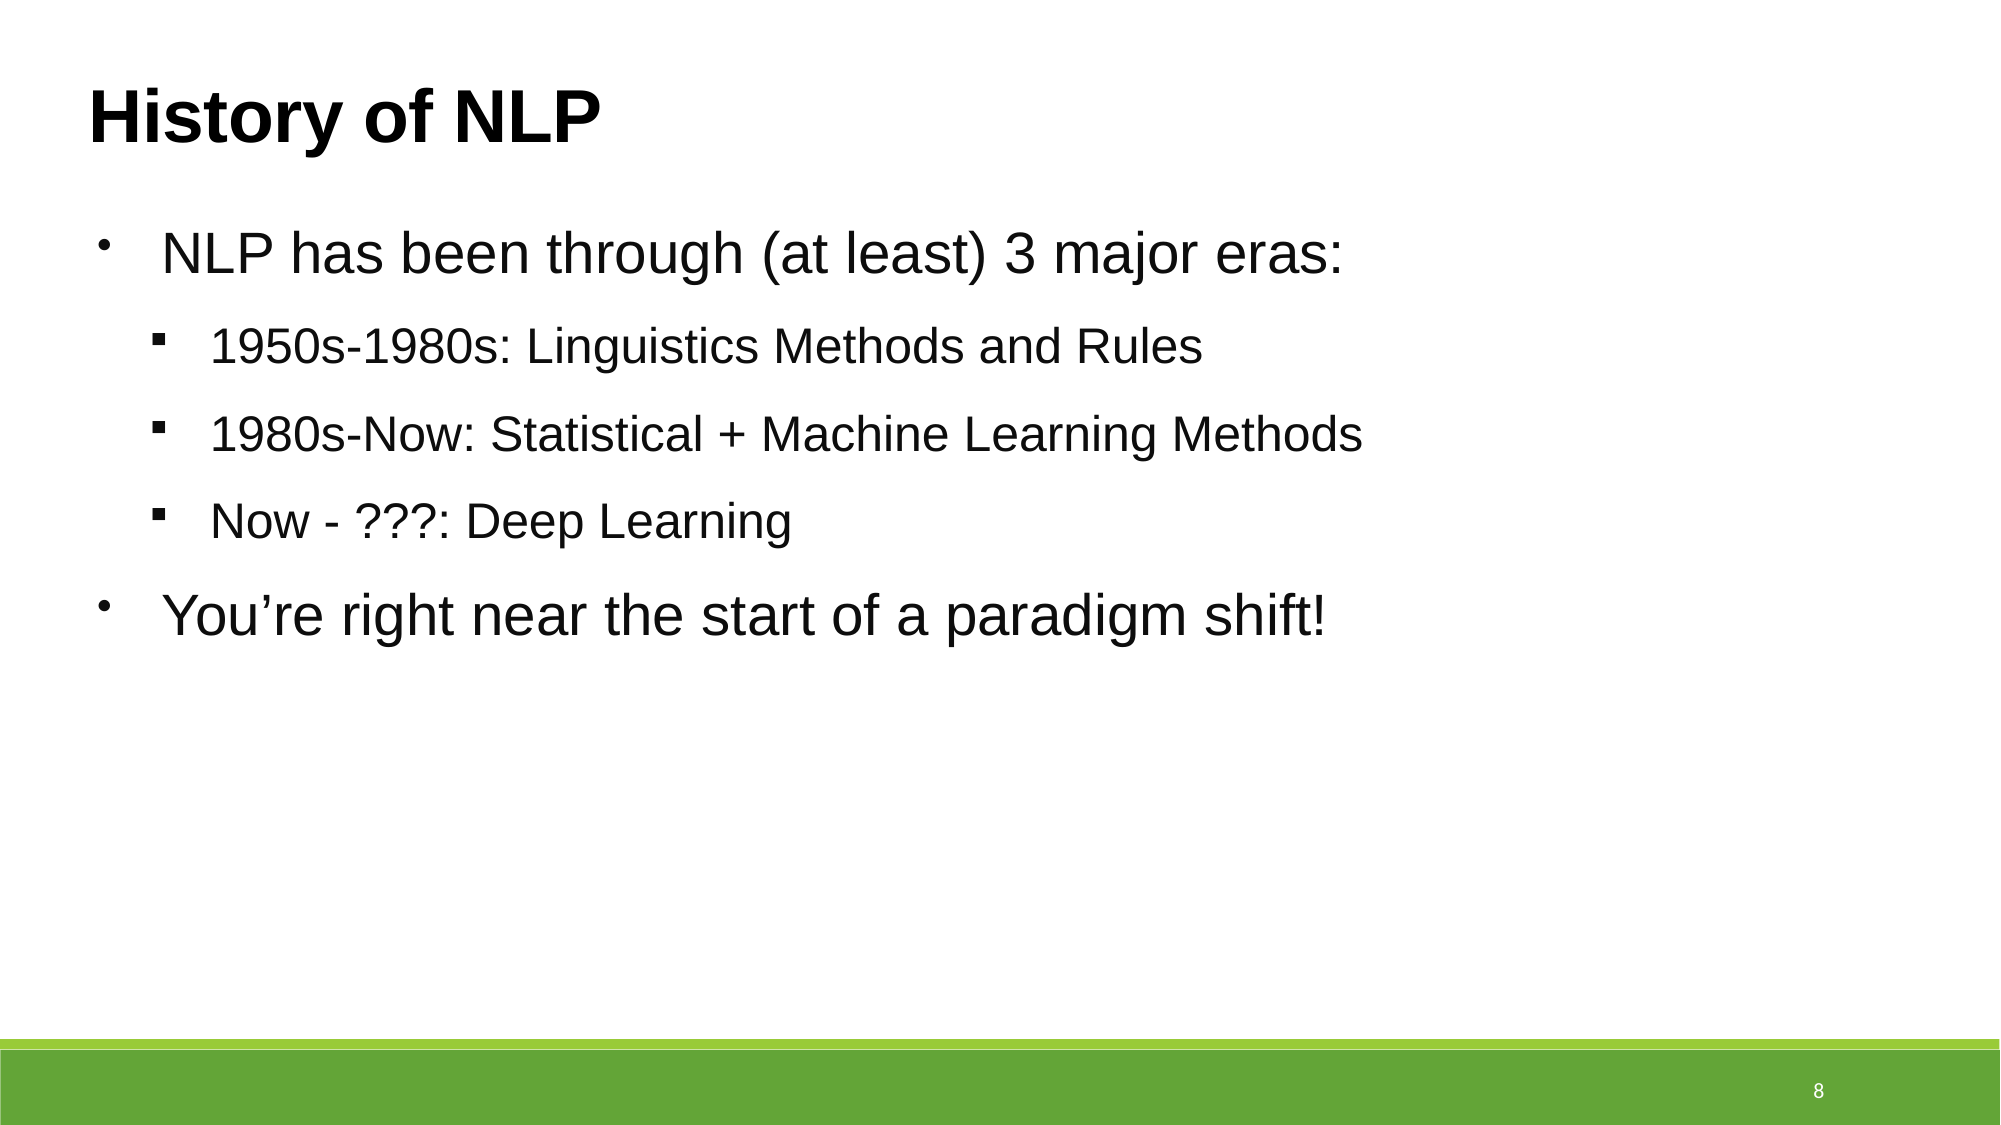

History of NLP
NLP has been through (at least) 3 major eras:
1950s-1980s: Linguistics Methods and Rules
1980s-Now: Statistical + Machine Learning Methods
Now - ???: Deep Learning
You’re right near the start of a paradigm shift!
8